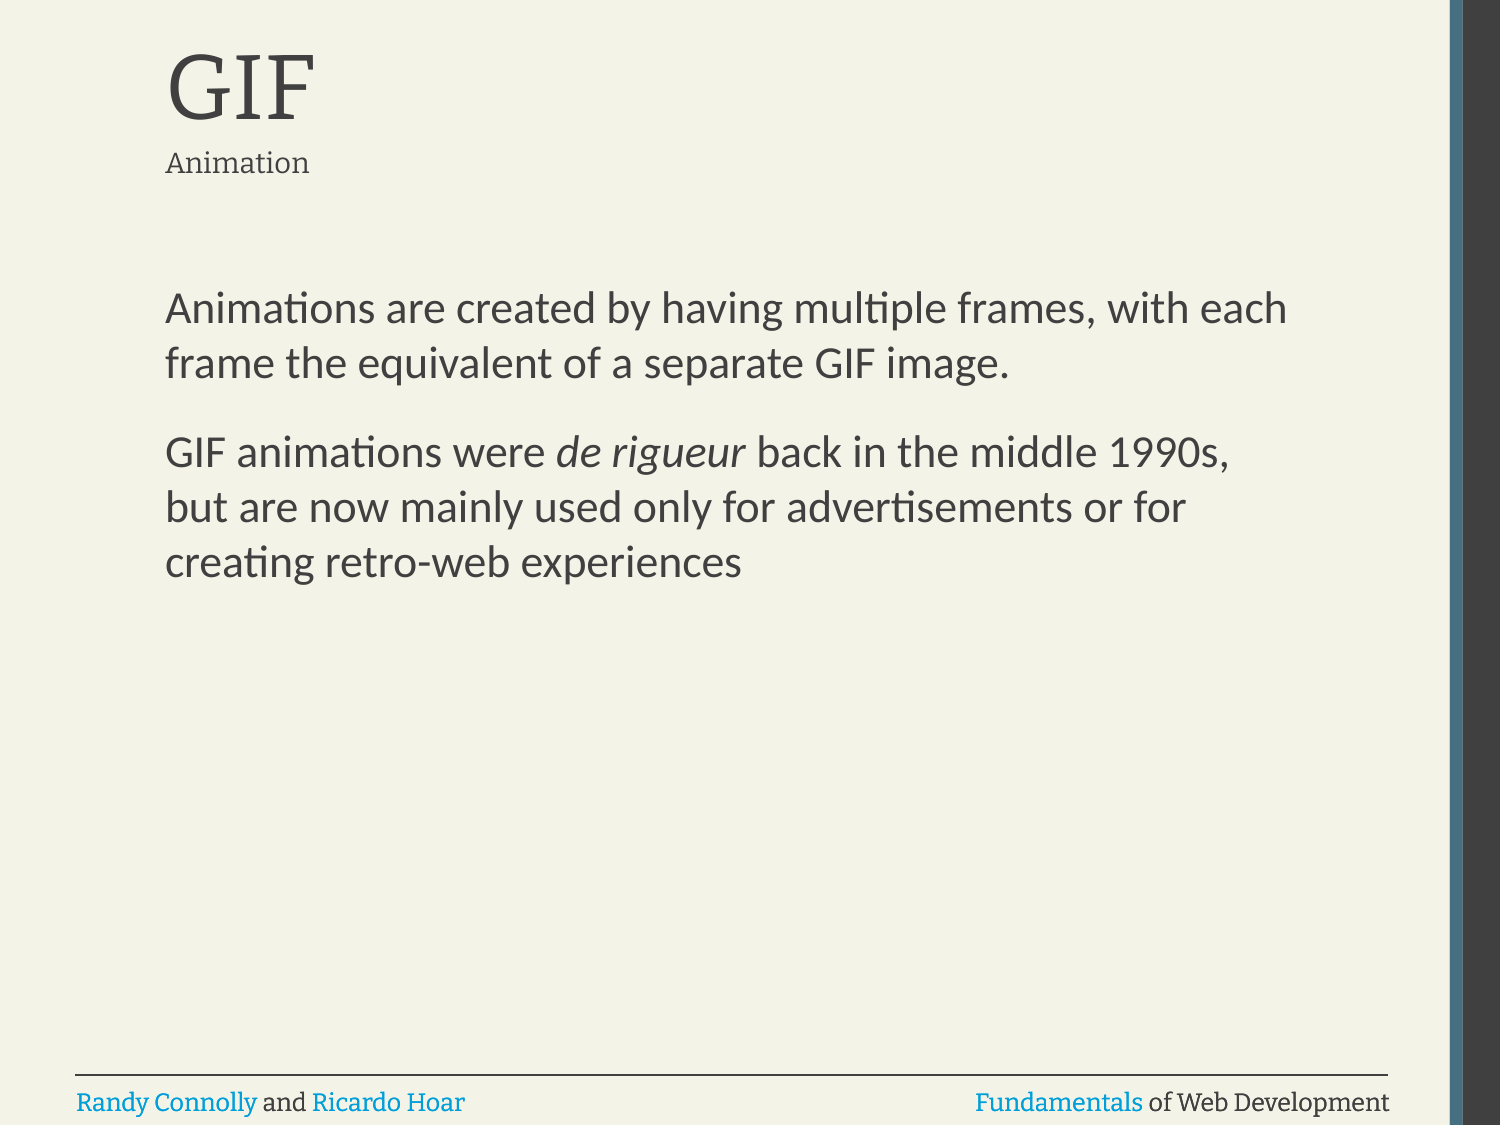

# GIF
Animation
Animations are created by having multiple frames, with each frame the equivalent of a separate GIF image.
GIF animations were de rigueur back in the middle 1990s, but are now mainly used only for advertisements or for creating retro-web experiences